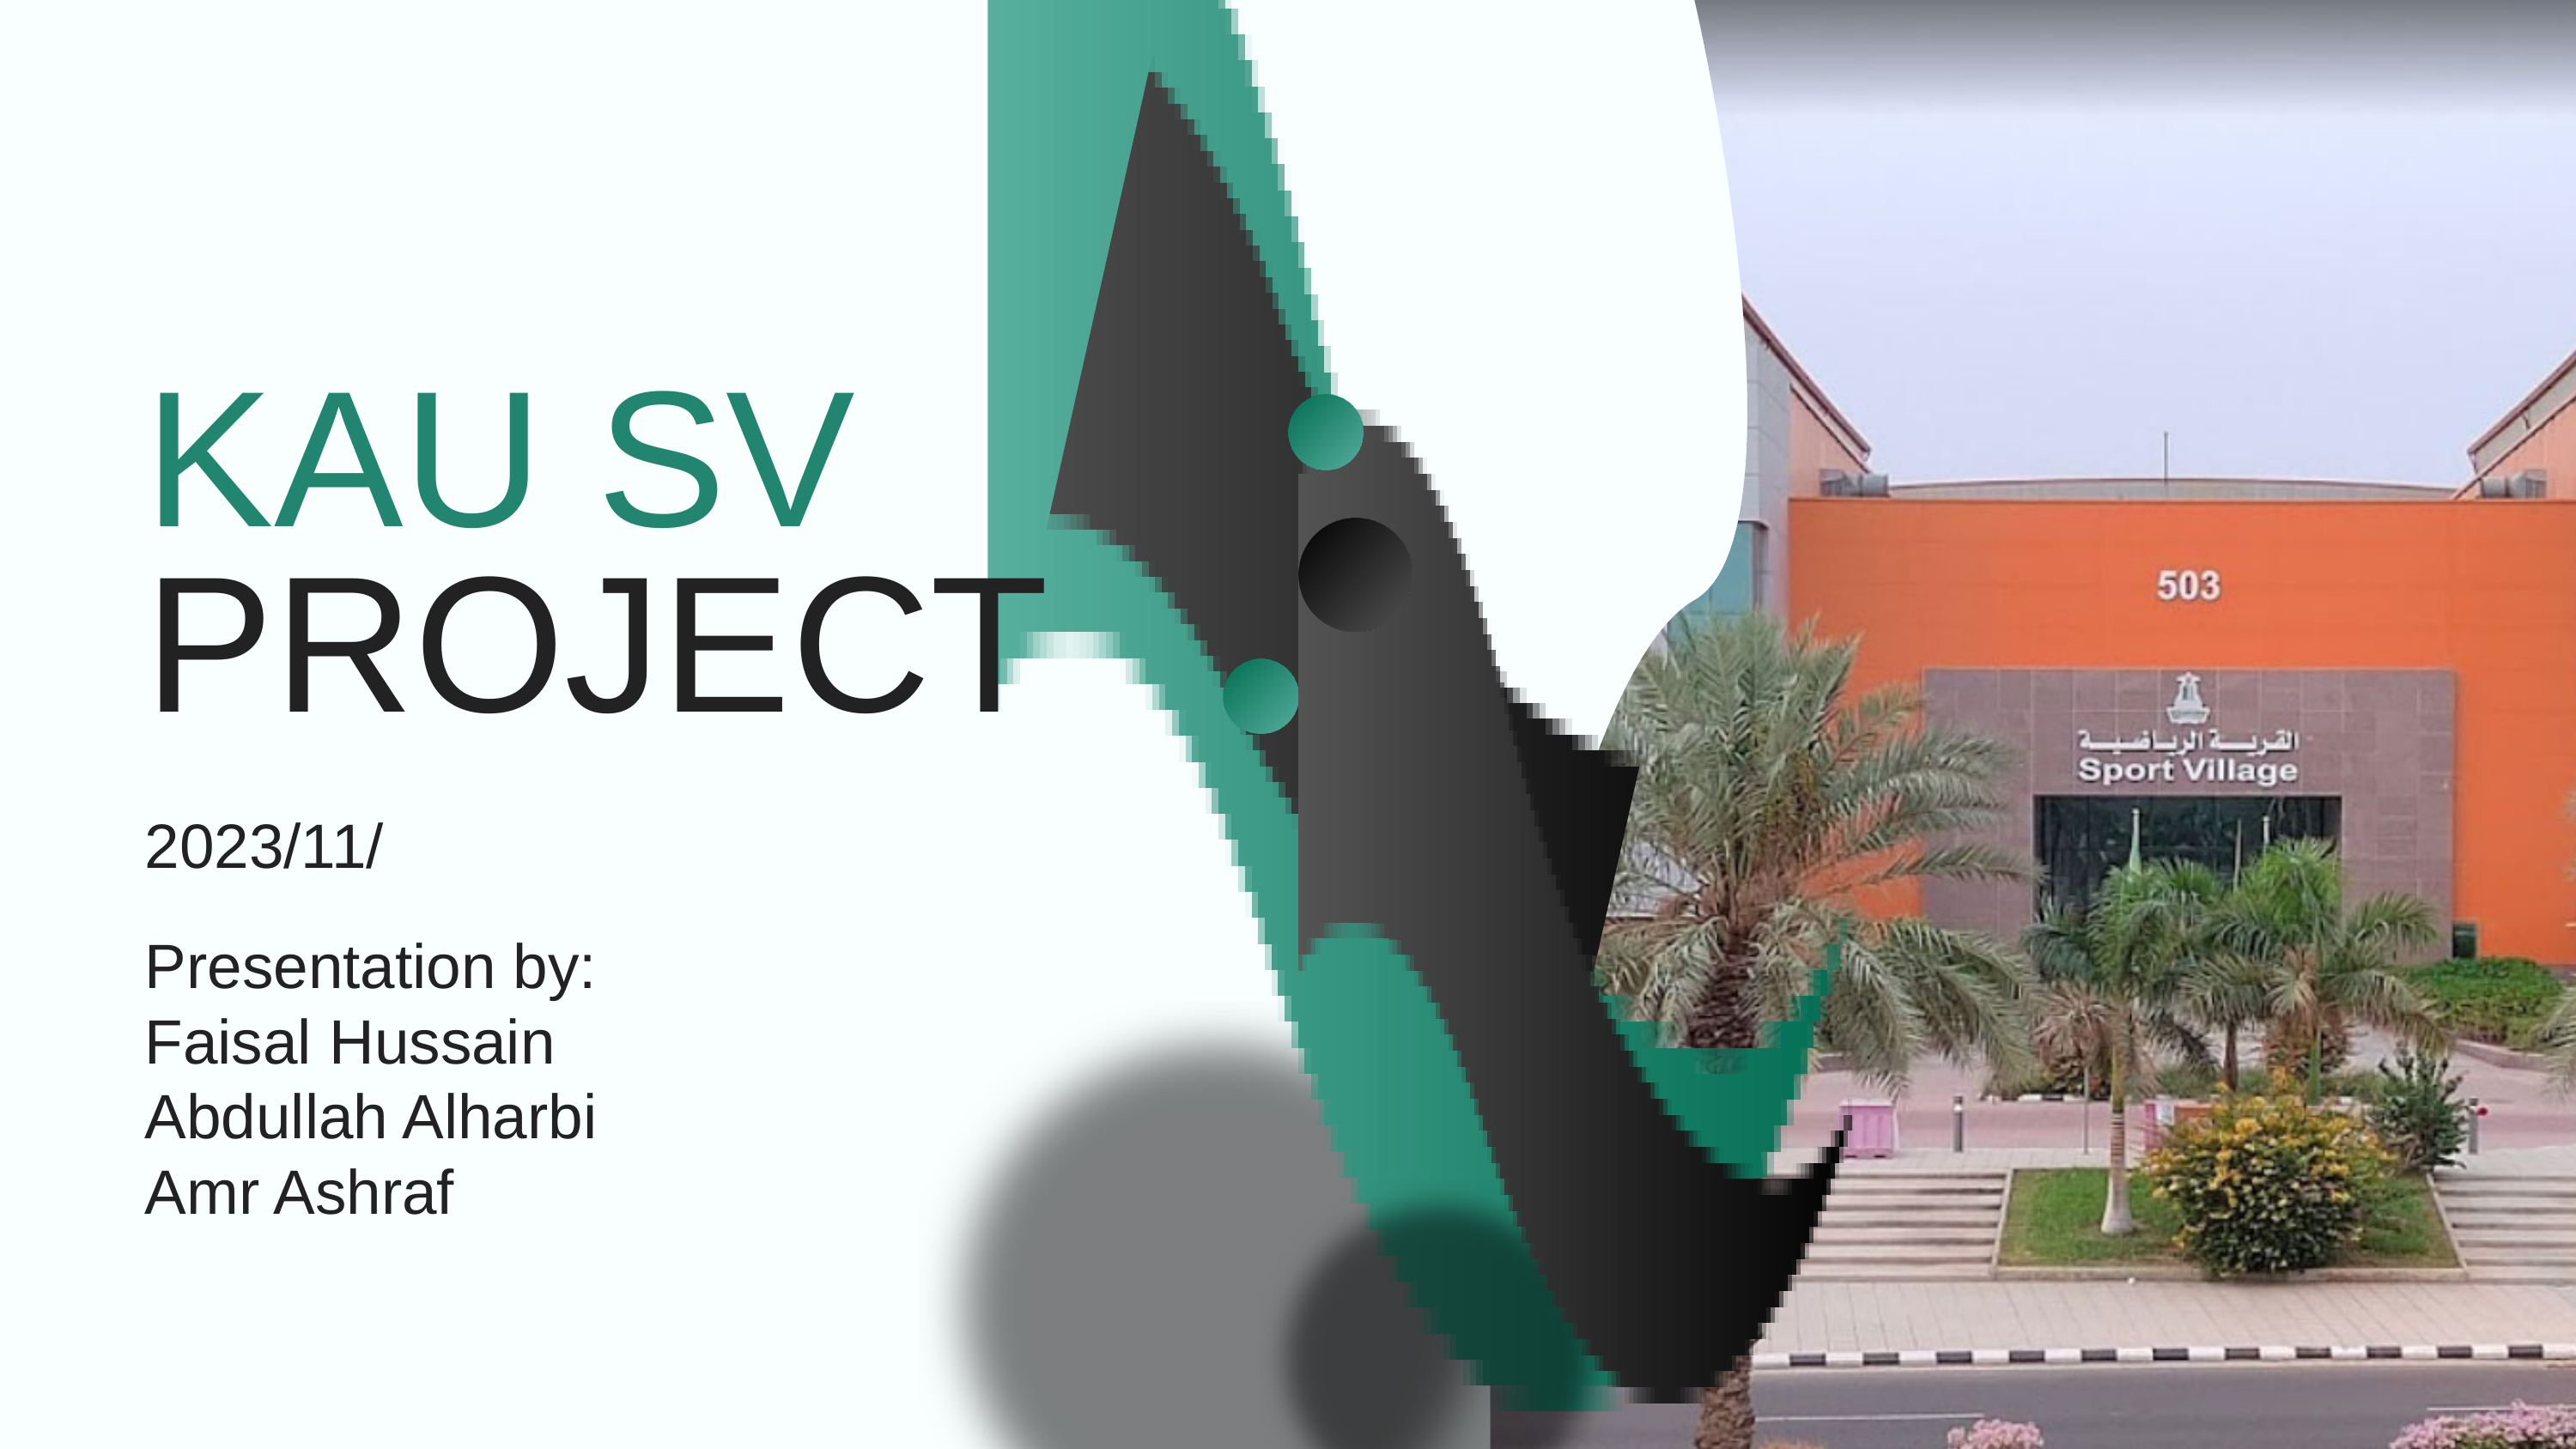

KAU SV

PROJECT

2023/11/
Presentation by:
Faisal Hussain
Abdullah Alharbi
Amr Ashraf